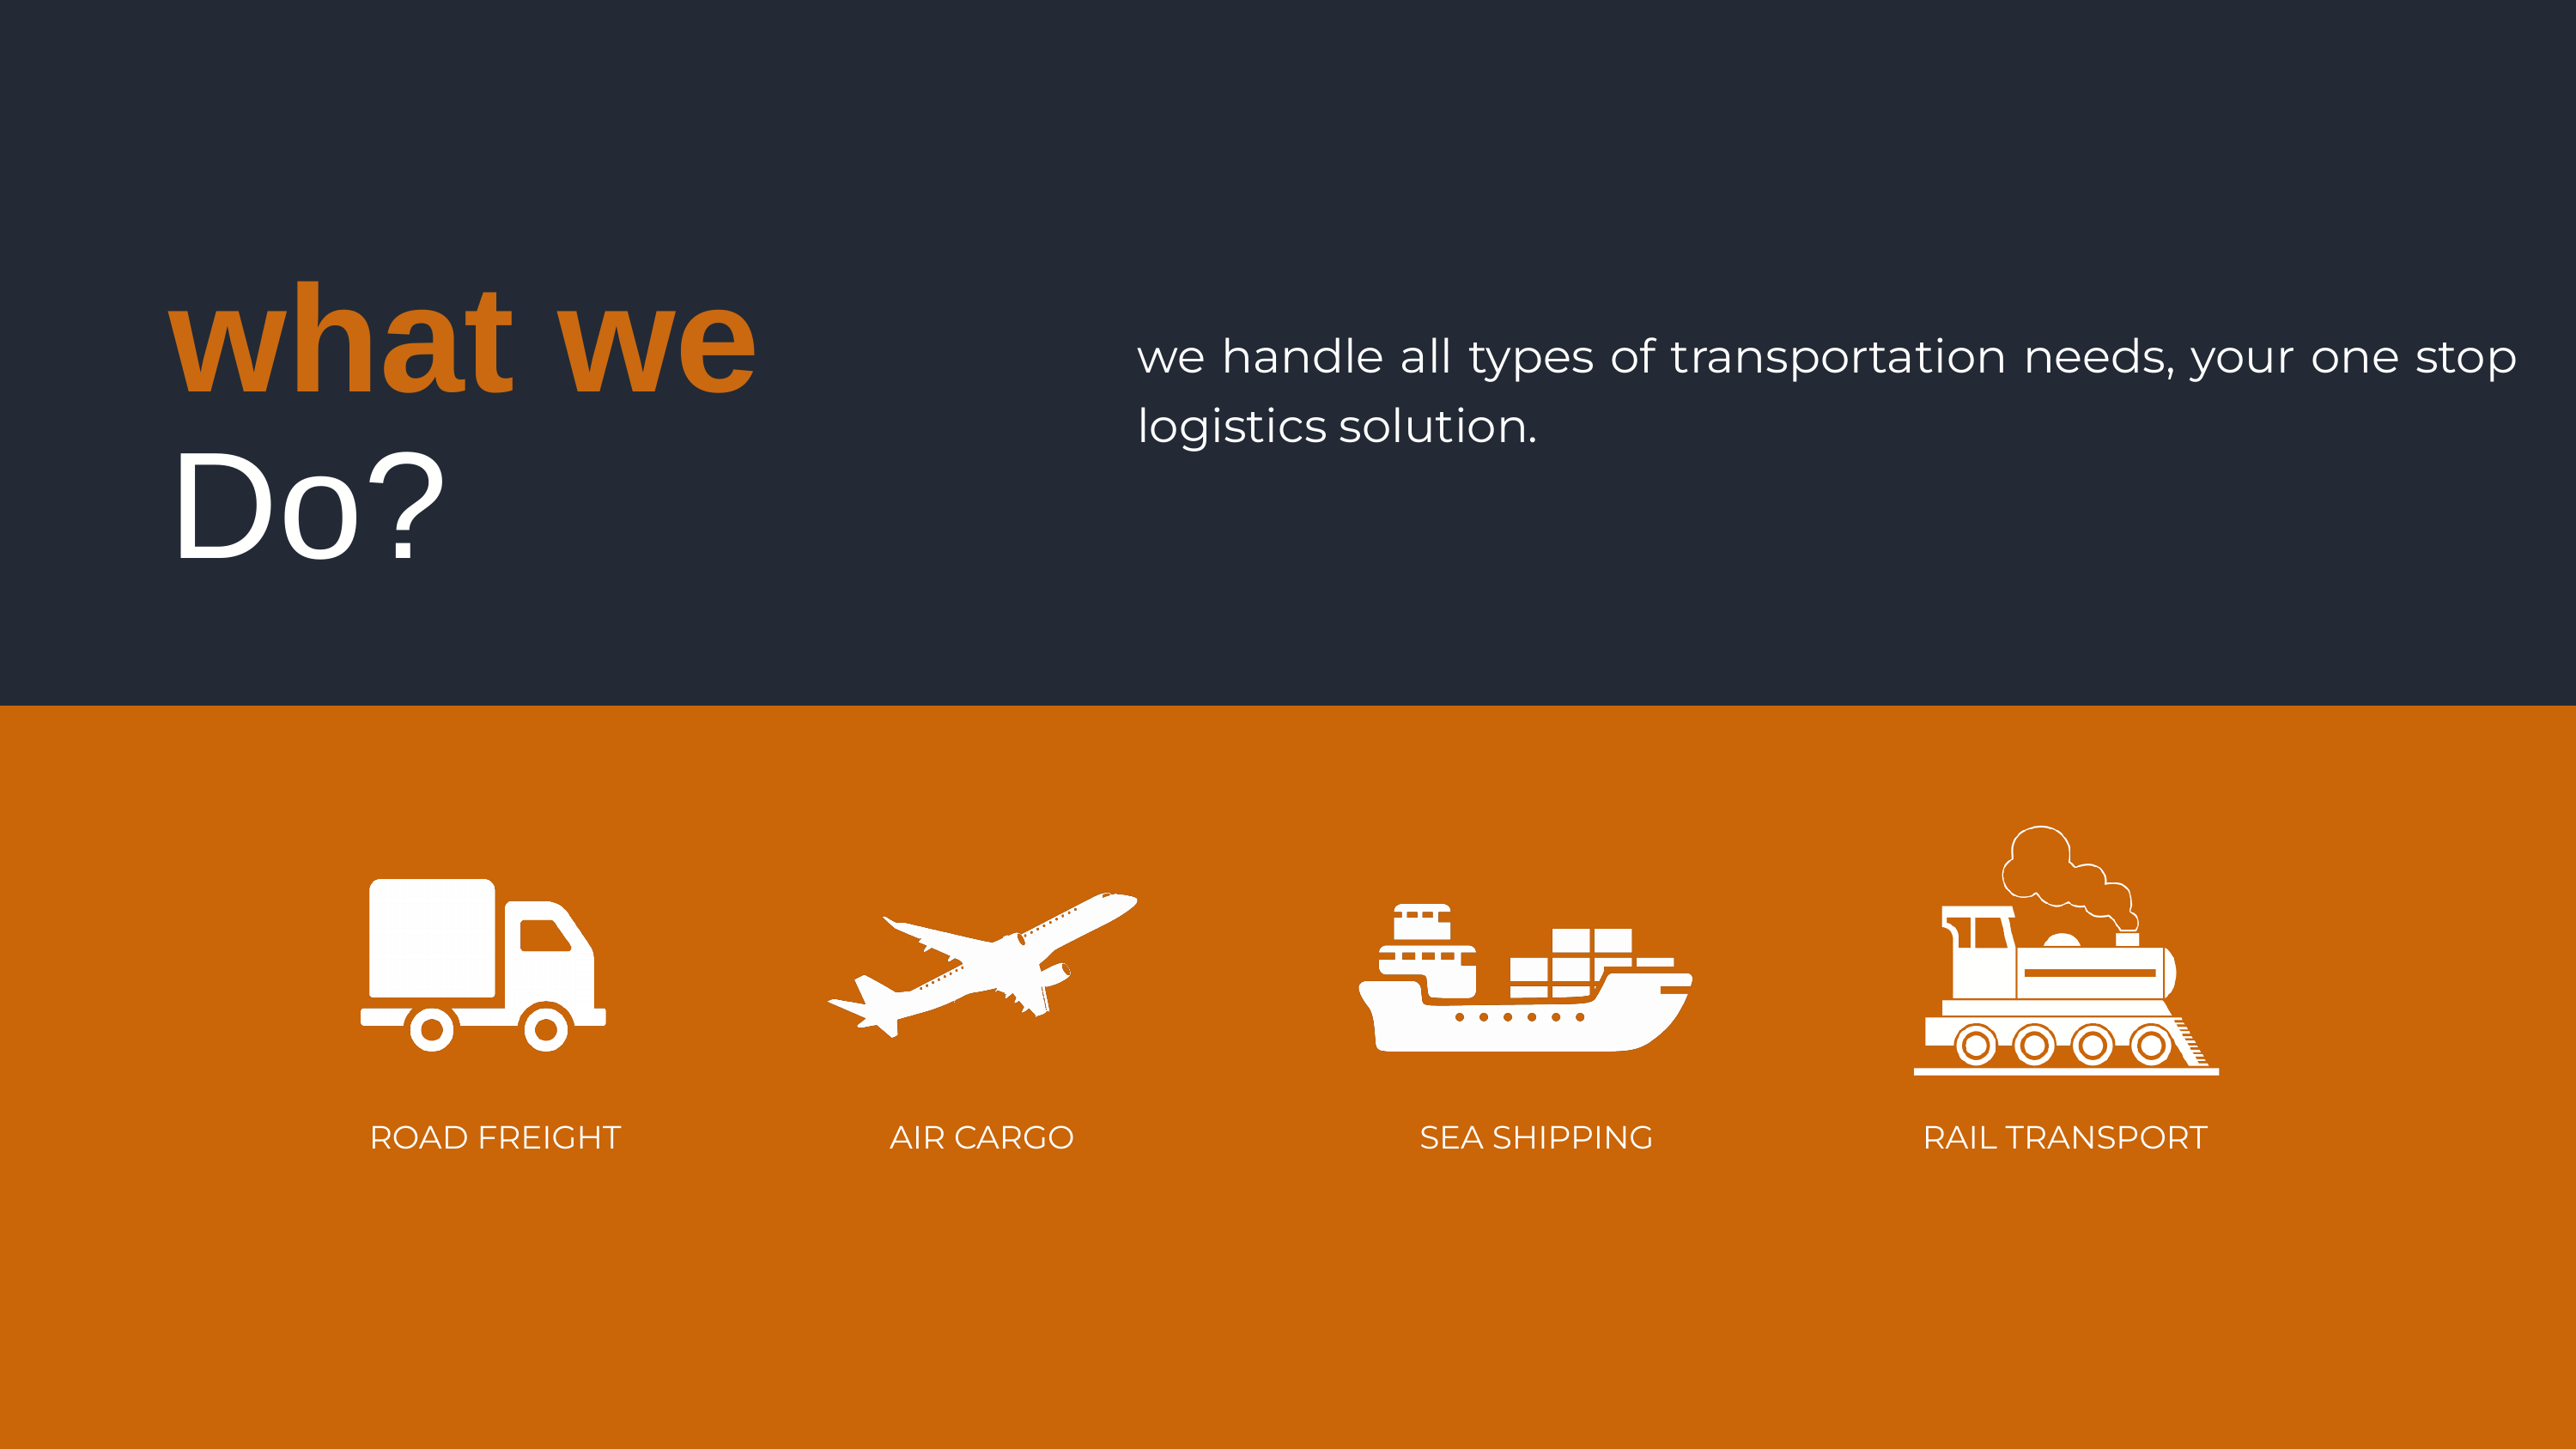

what we
we handle all types of transportation needs, your one stop logistics solution.
Do?

ROAD FREIGHT
AIR CARGO
SEA SHIPPING
RAIL TRANSPORT